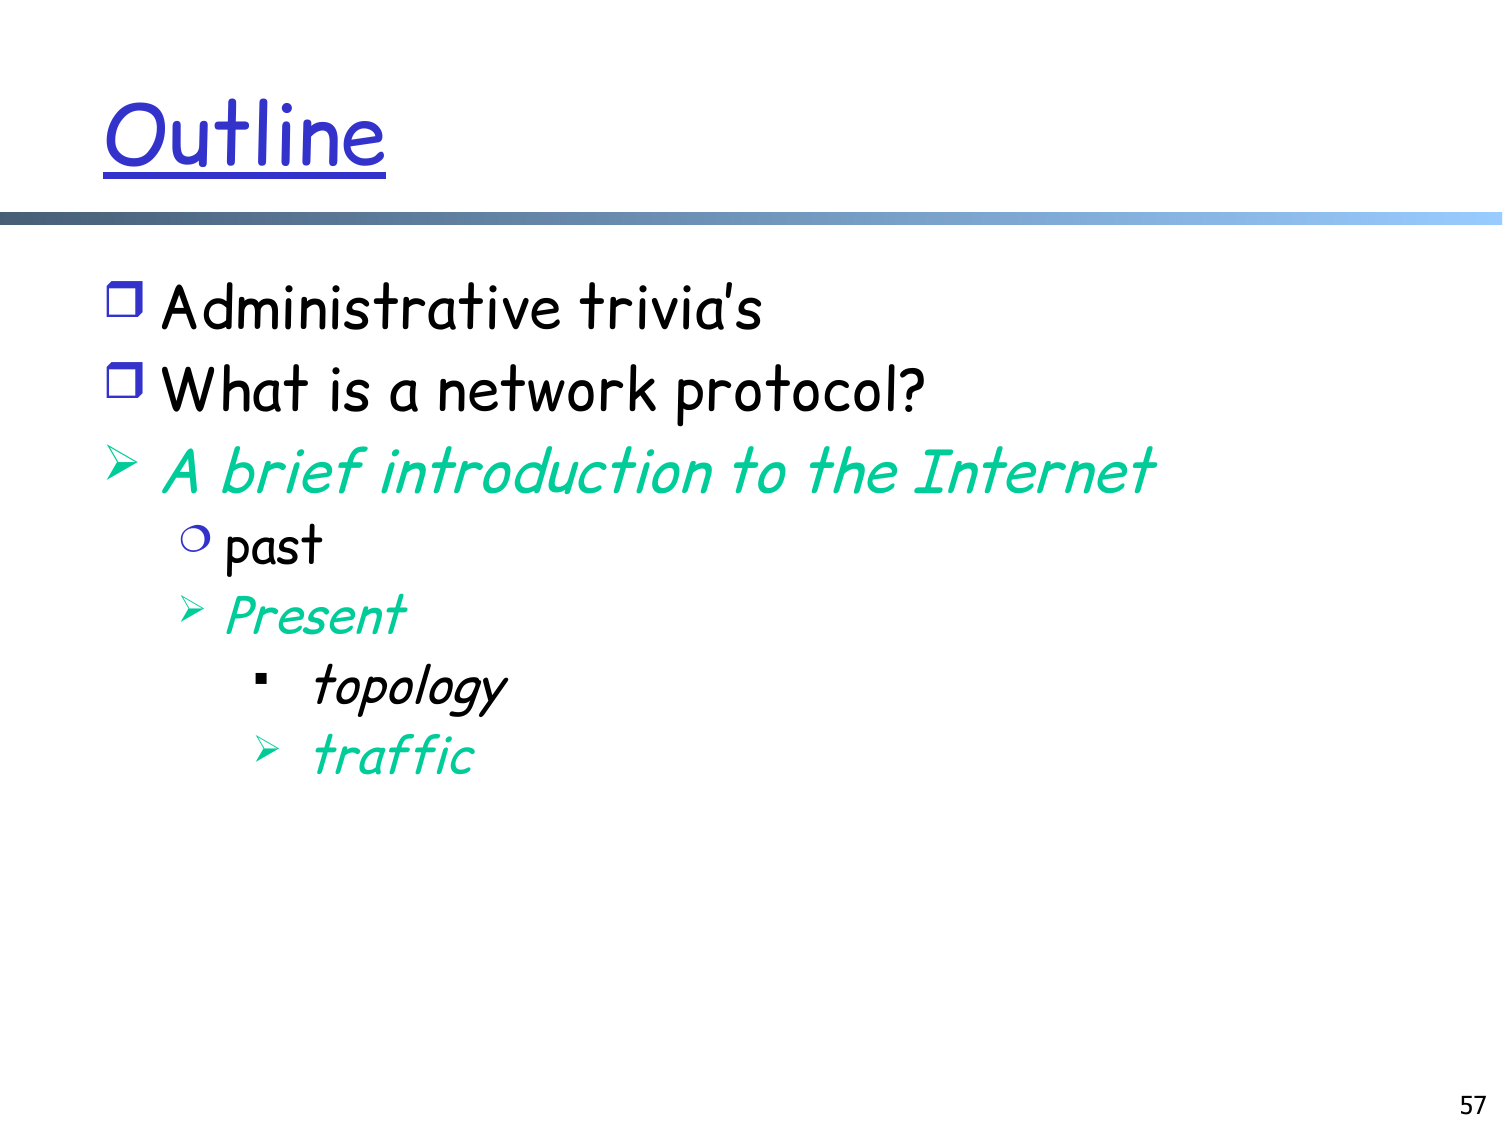

# Outline
Administrative trivia’s
What is a network protocol?
A brief introduction to the Internet
past
Present
topology
traffic
57